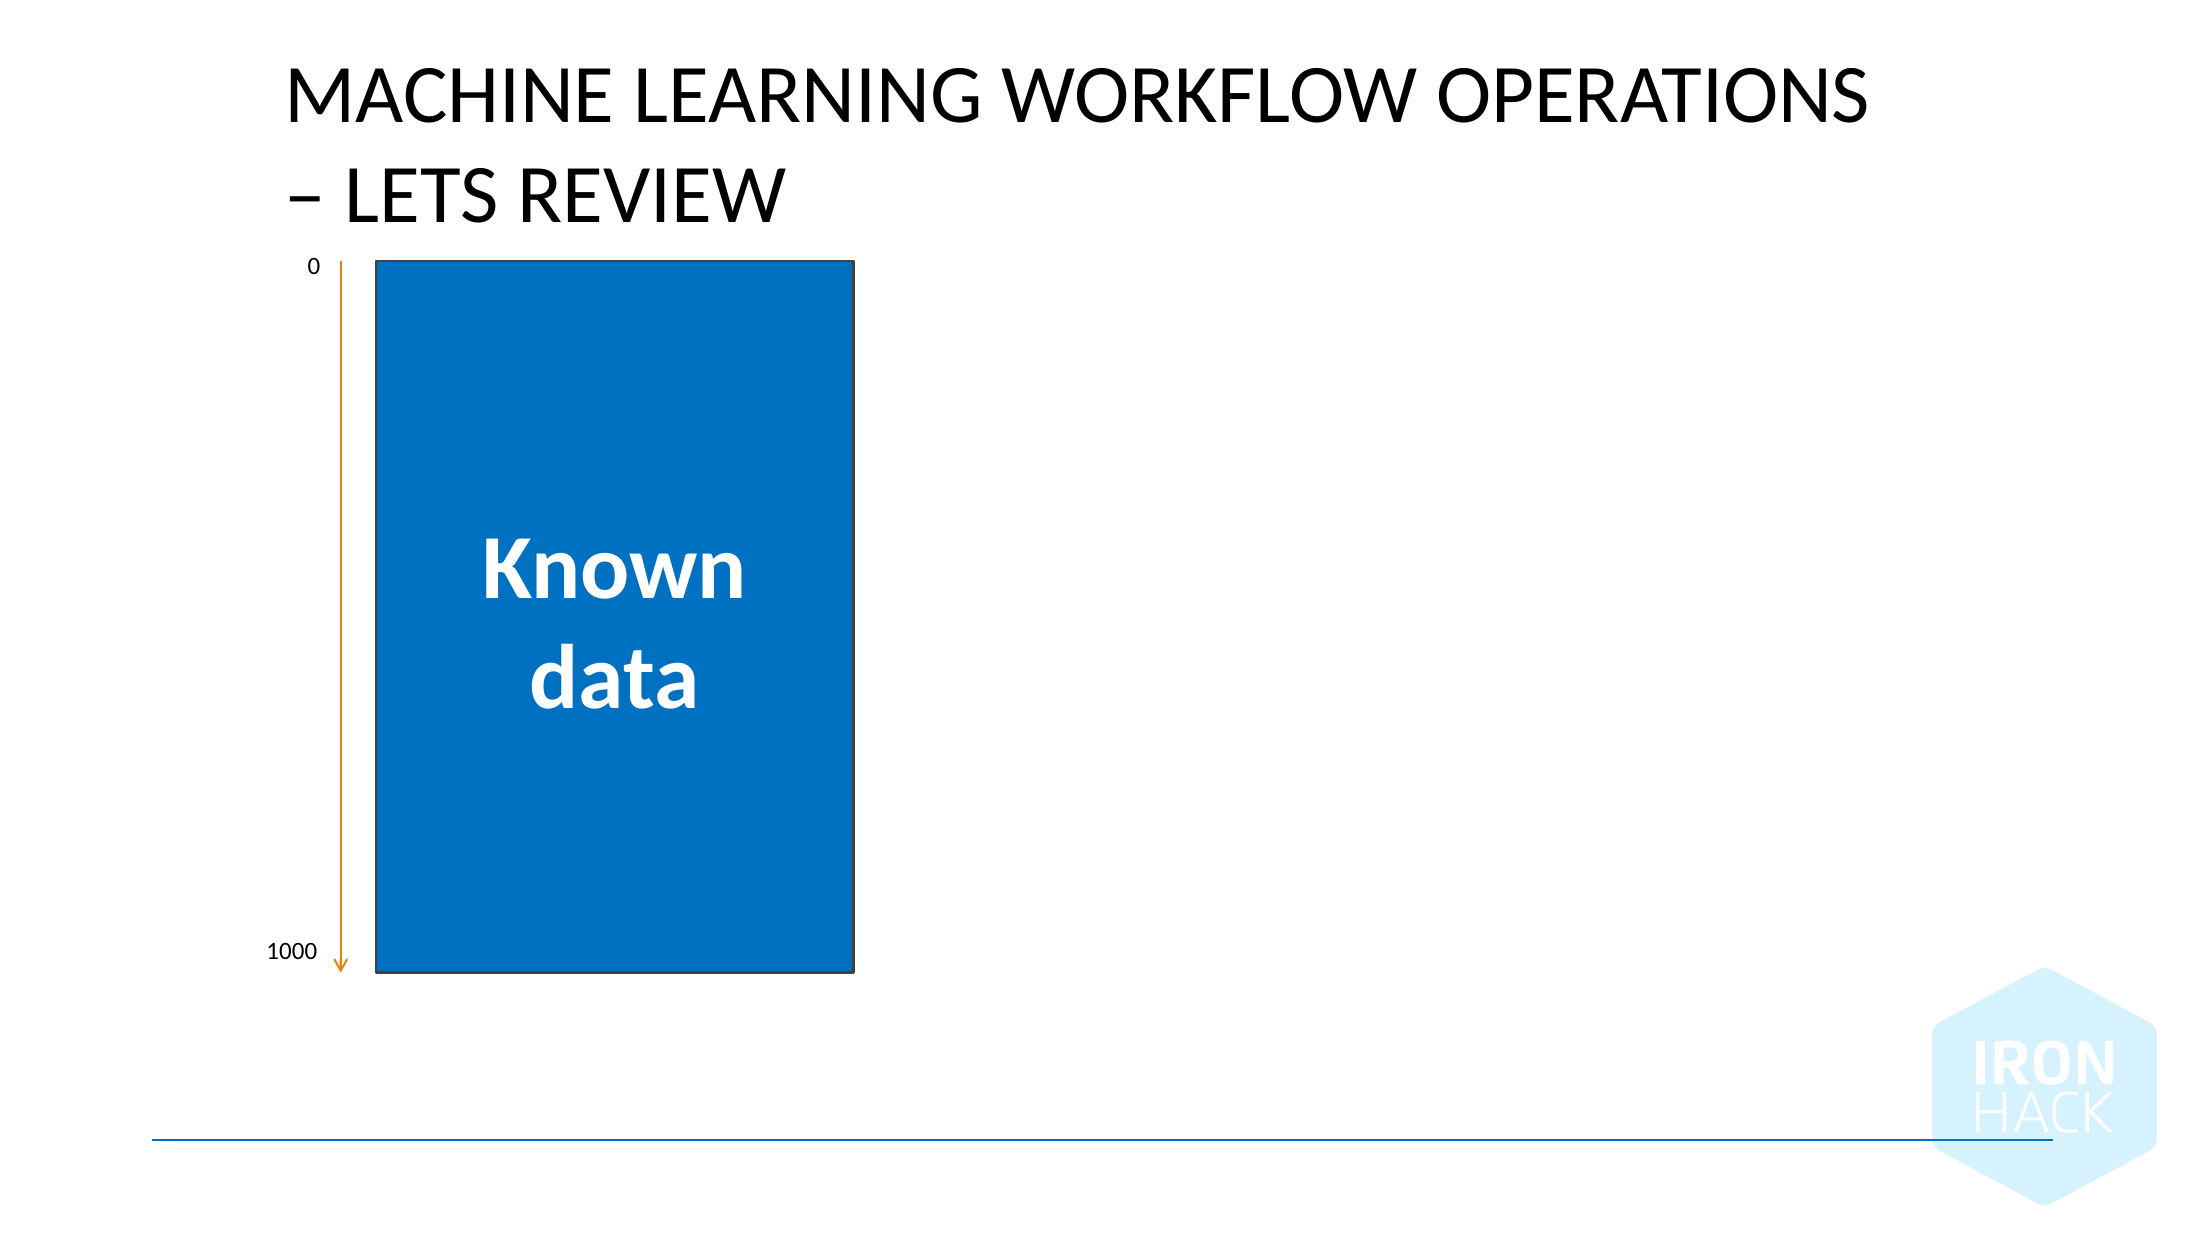

Machine learning workflow operations – Lets Review
0
Known data
1000
October 2, 2024 |
91